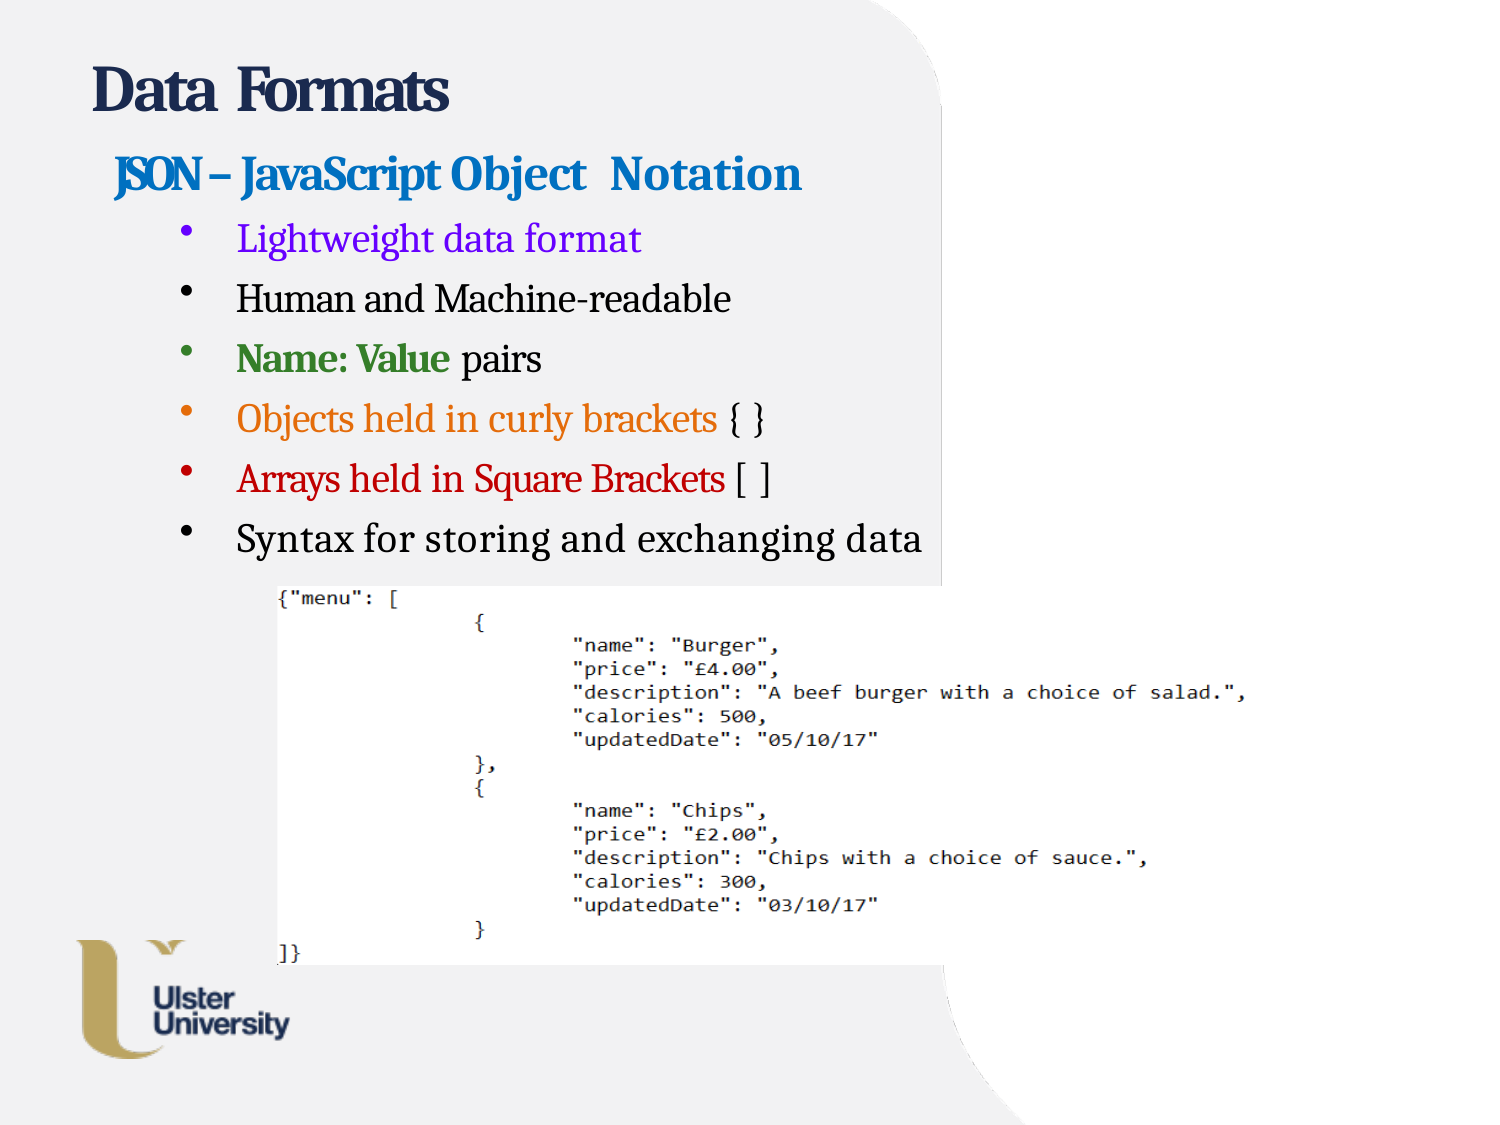

# Data Formats
JSON – JavaScript Object  Notation
Lightweight data format
Human and Machine-readable
Name: Value pairs
Objects held in curly brackets { }
Arrays held in Square Brackets [ ]
Syntax for storing and exchanging data